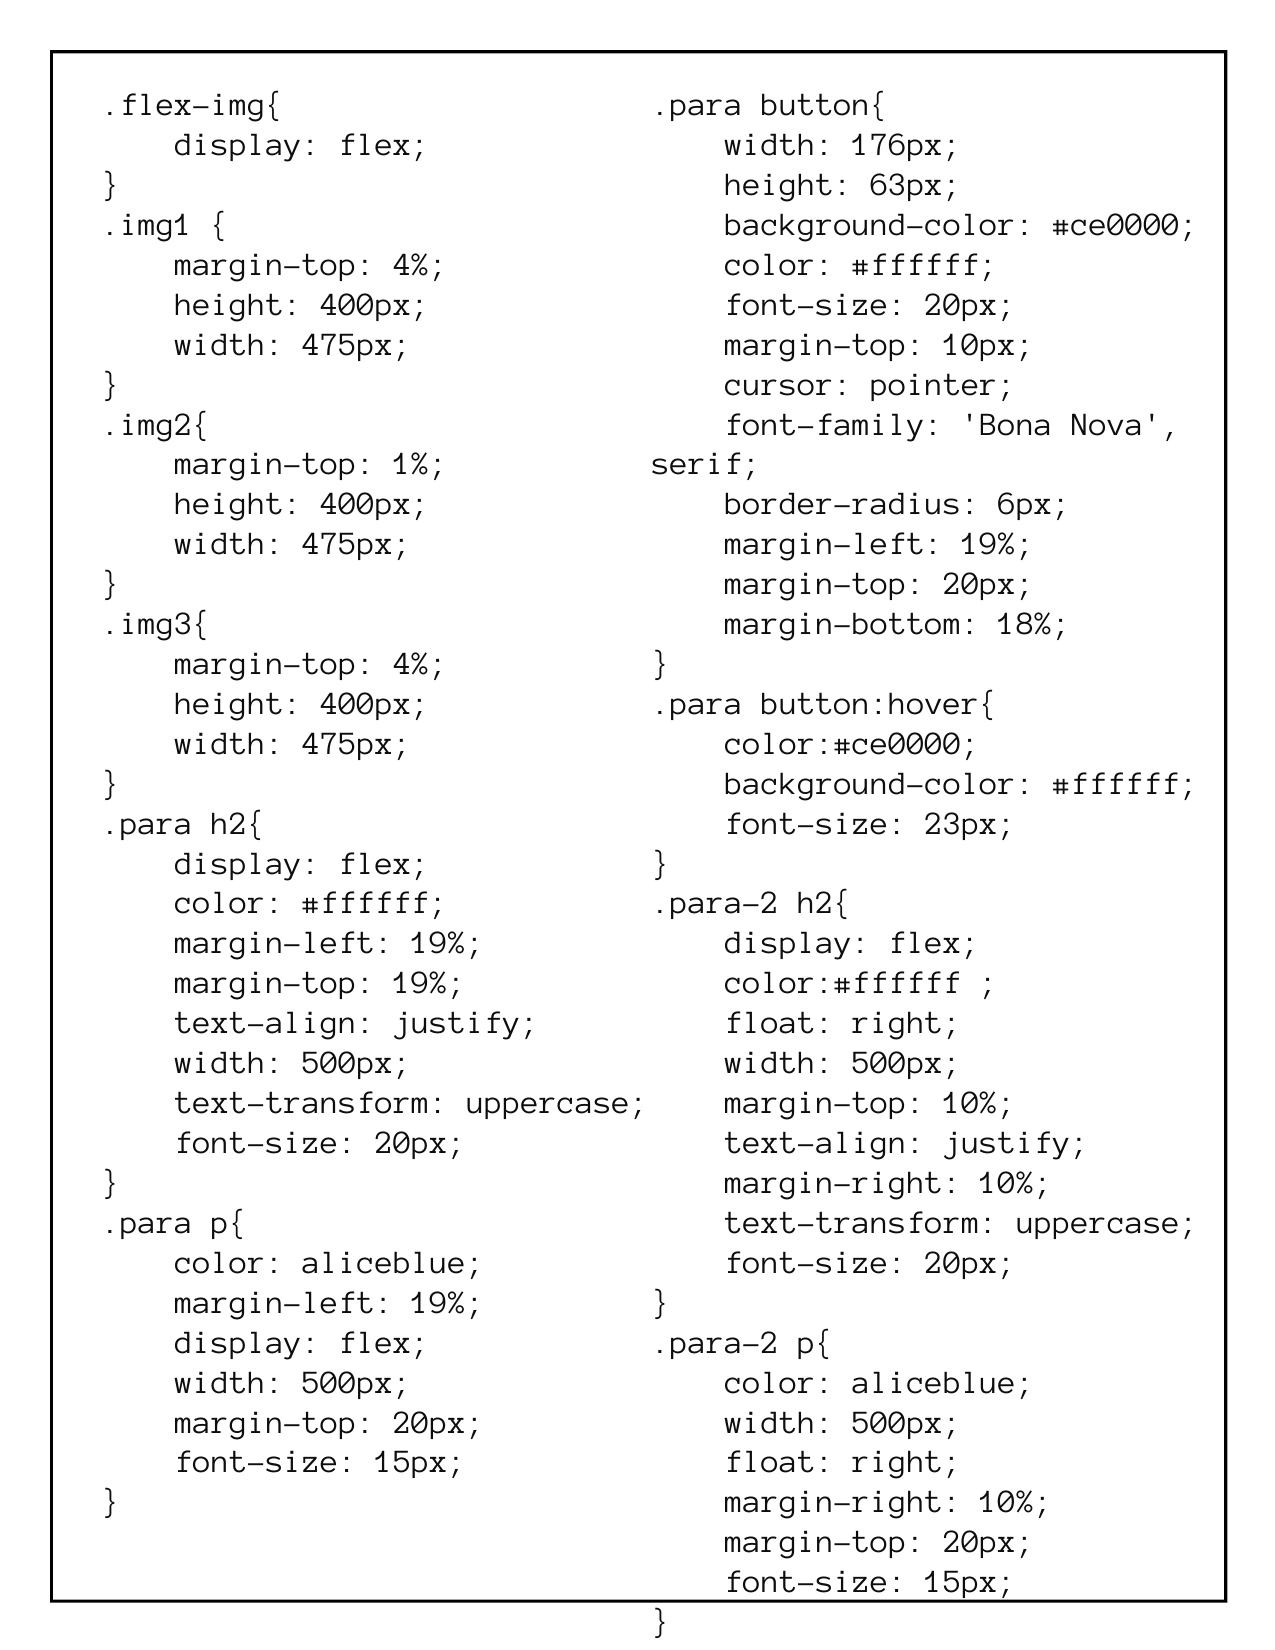

.flex-img{
    display: flex;
}
.img1 {
    margin-top: 4%;
    height: 400px;
    width: 475px;
}
.img2{
    margin-top: 1%;
    height: 400px;
    width: 475px;
}
.img3{
    margin-top: 4%;
    height: 400px;
    width: 475px;
}
.para h2{
    display: flex;
    color: #ffffff;
    margin-left: 19%;
    margin-top: 19%;
    text-align: justify;
    width: 500px;
    text-transform: uppercase;
    font-size: 20px;
}
.para p{
    color: aliceblue;
    margin-left: 19%;
    display: flex;
    width: 500px;
    margin-top: 20px;
    font-size: 15px;
}

.para button{
    width: 176px;
    height: 63px;
    background-color: #ce0000;
    color: #ffffff;
    font-size: 20px;
    margin-top: 10px;
    cursor: pointer;
    font-family: 'Bona Nova', serif;
    border-radius: 6px;
    margin-left: 19%;
    margin-top: 20px;
    margin-bottom: 18%;
}
.para button:hover{
    color:#ce0000;
    background-color: #ffffff;
    font-size: 23px;
}
.para-2 h2{
    display: flex;
    color:#ffffff ;
    float: right;
    width: 500px;
    margin-top: 10%;
    text-align: justify;
    margin-right: 10%;
    text-transform: uppercase;
    font-size: 20px;
}
.para-2 p{
    color: aliceblue;
    width: 500px;
    float: right;
    margin-right: 10%;
    margin-top: 20px;
    font-size: 15px;
}